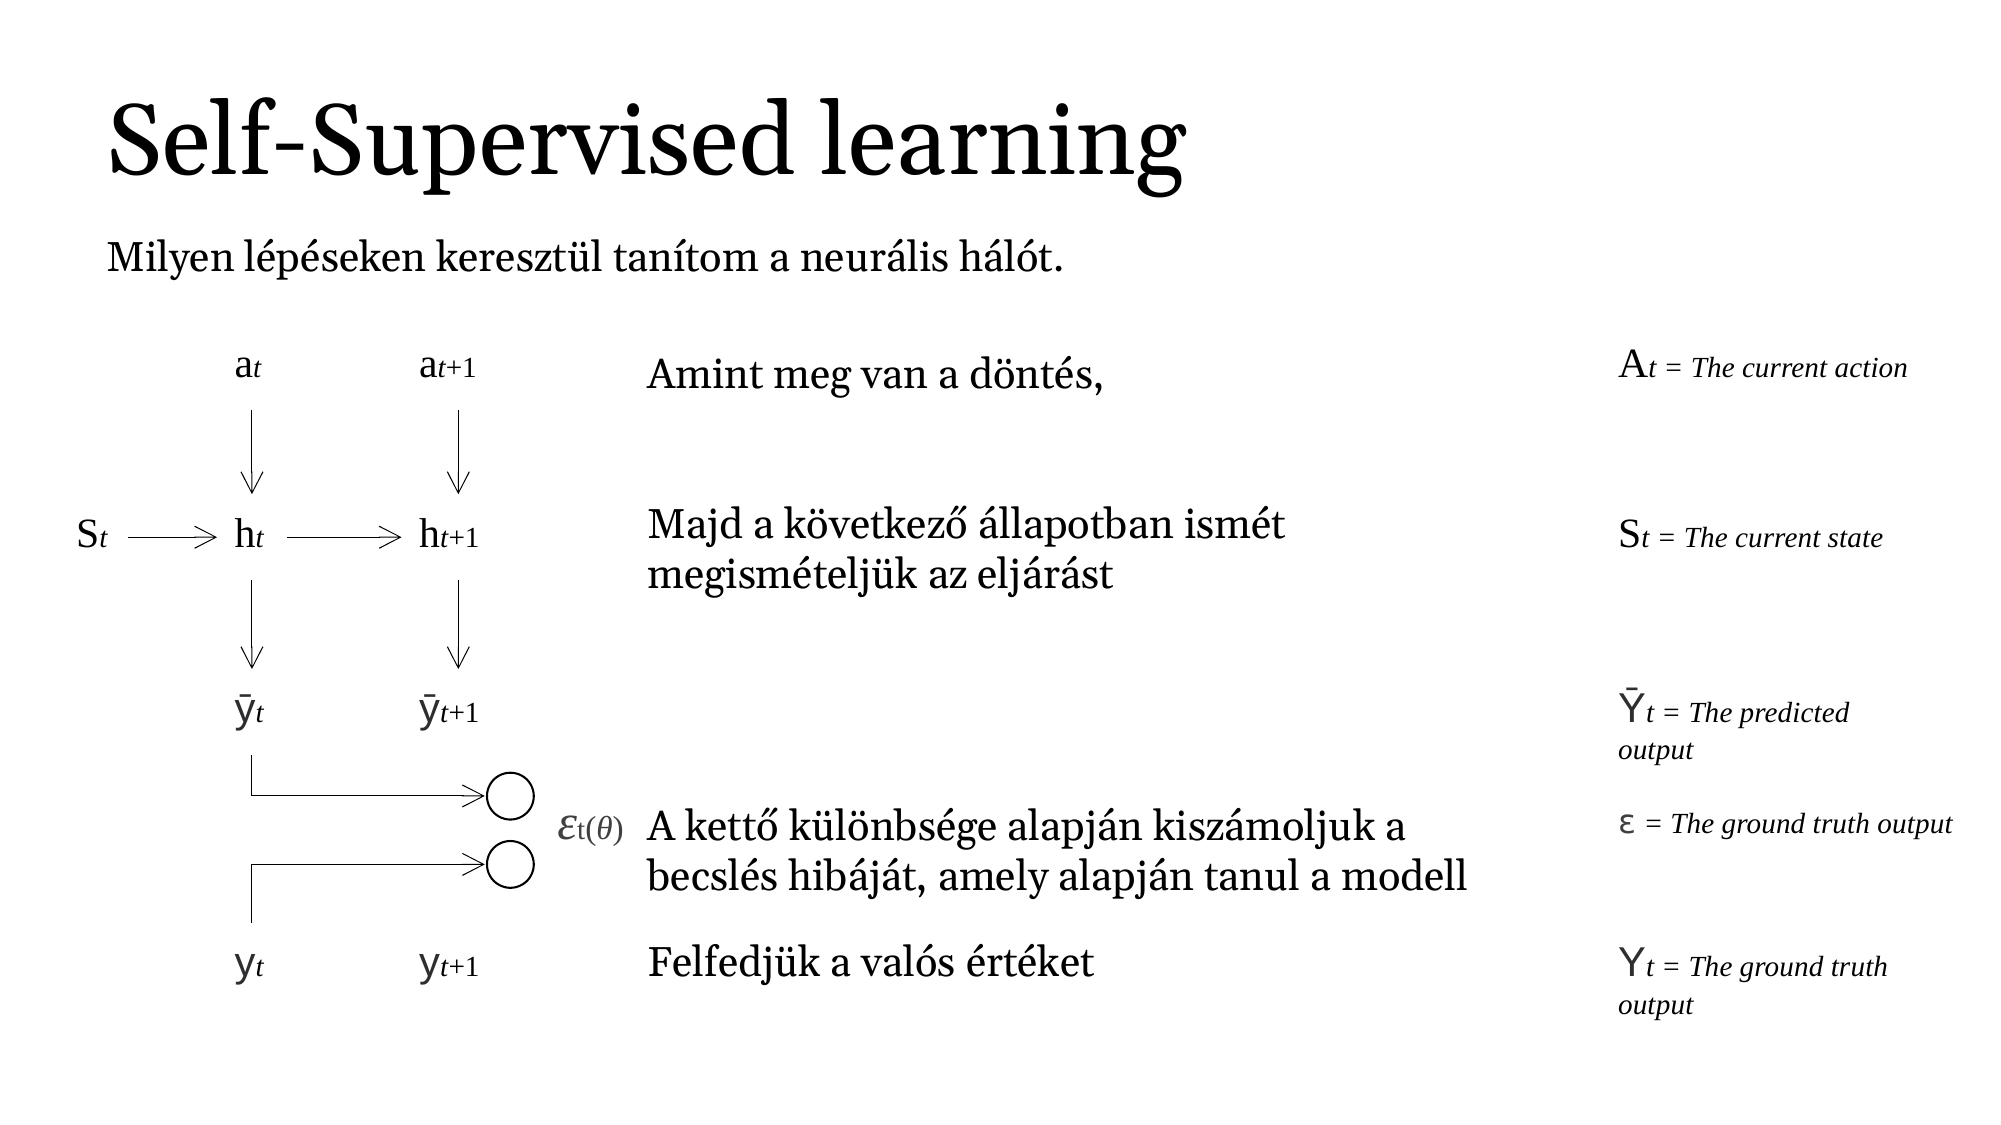

Self-Supervised learning
Milyen lépéseken keresztül tanítom a neurális hálót.

at
at+1
At = The current action
Amint meg van a döntés,
Majd a következő állapotban ismét megismételjük az eljárást
St
ht
ht+1
St = The current state
ȳt
ȳt+1
Ȳt = The predicted output

εt(θ)
A kettő különbsége alapján kiszámoljuk a becslés hibáját, amely alapján tanul a modell
ε = The ground truth output

yt
yt+1
Felfedjük a valós értéket
Yt = The ground truth output